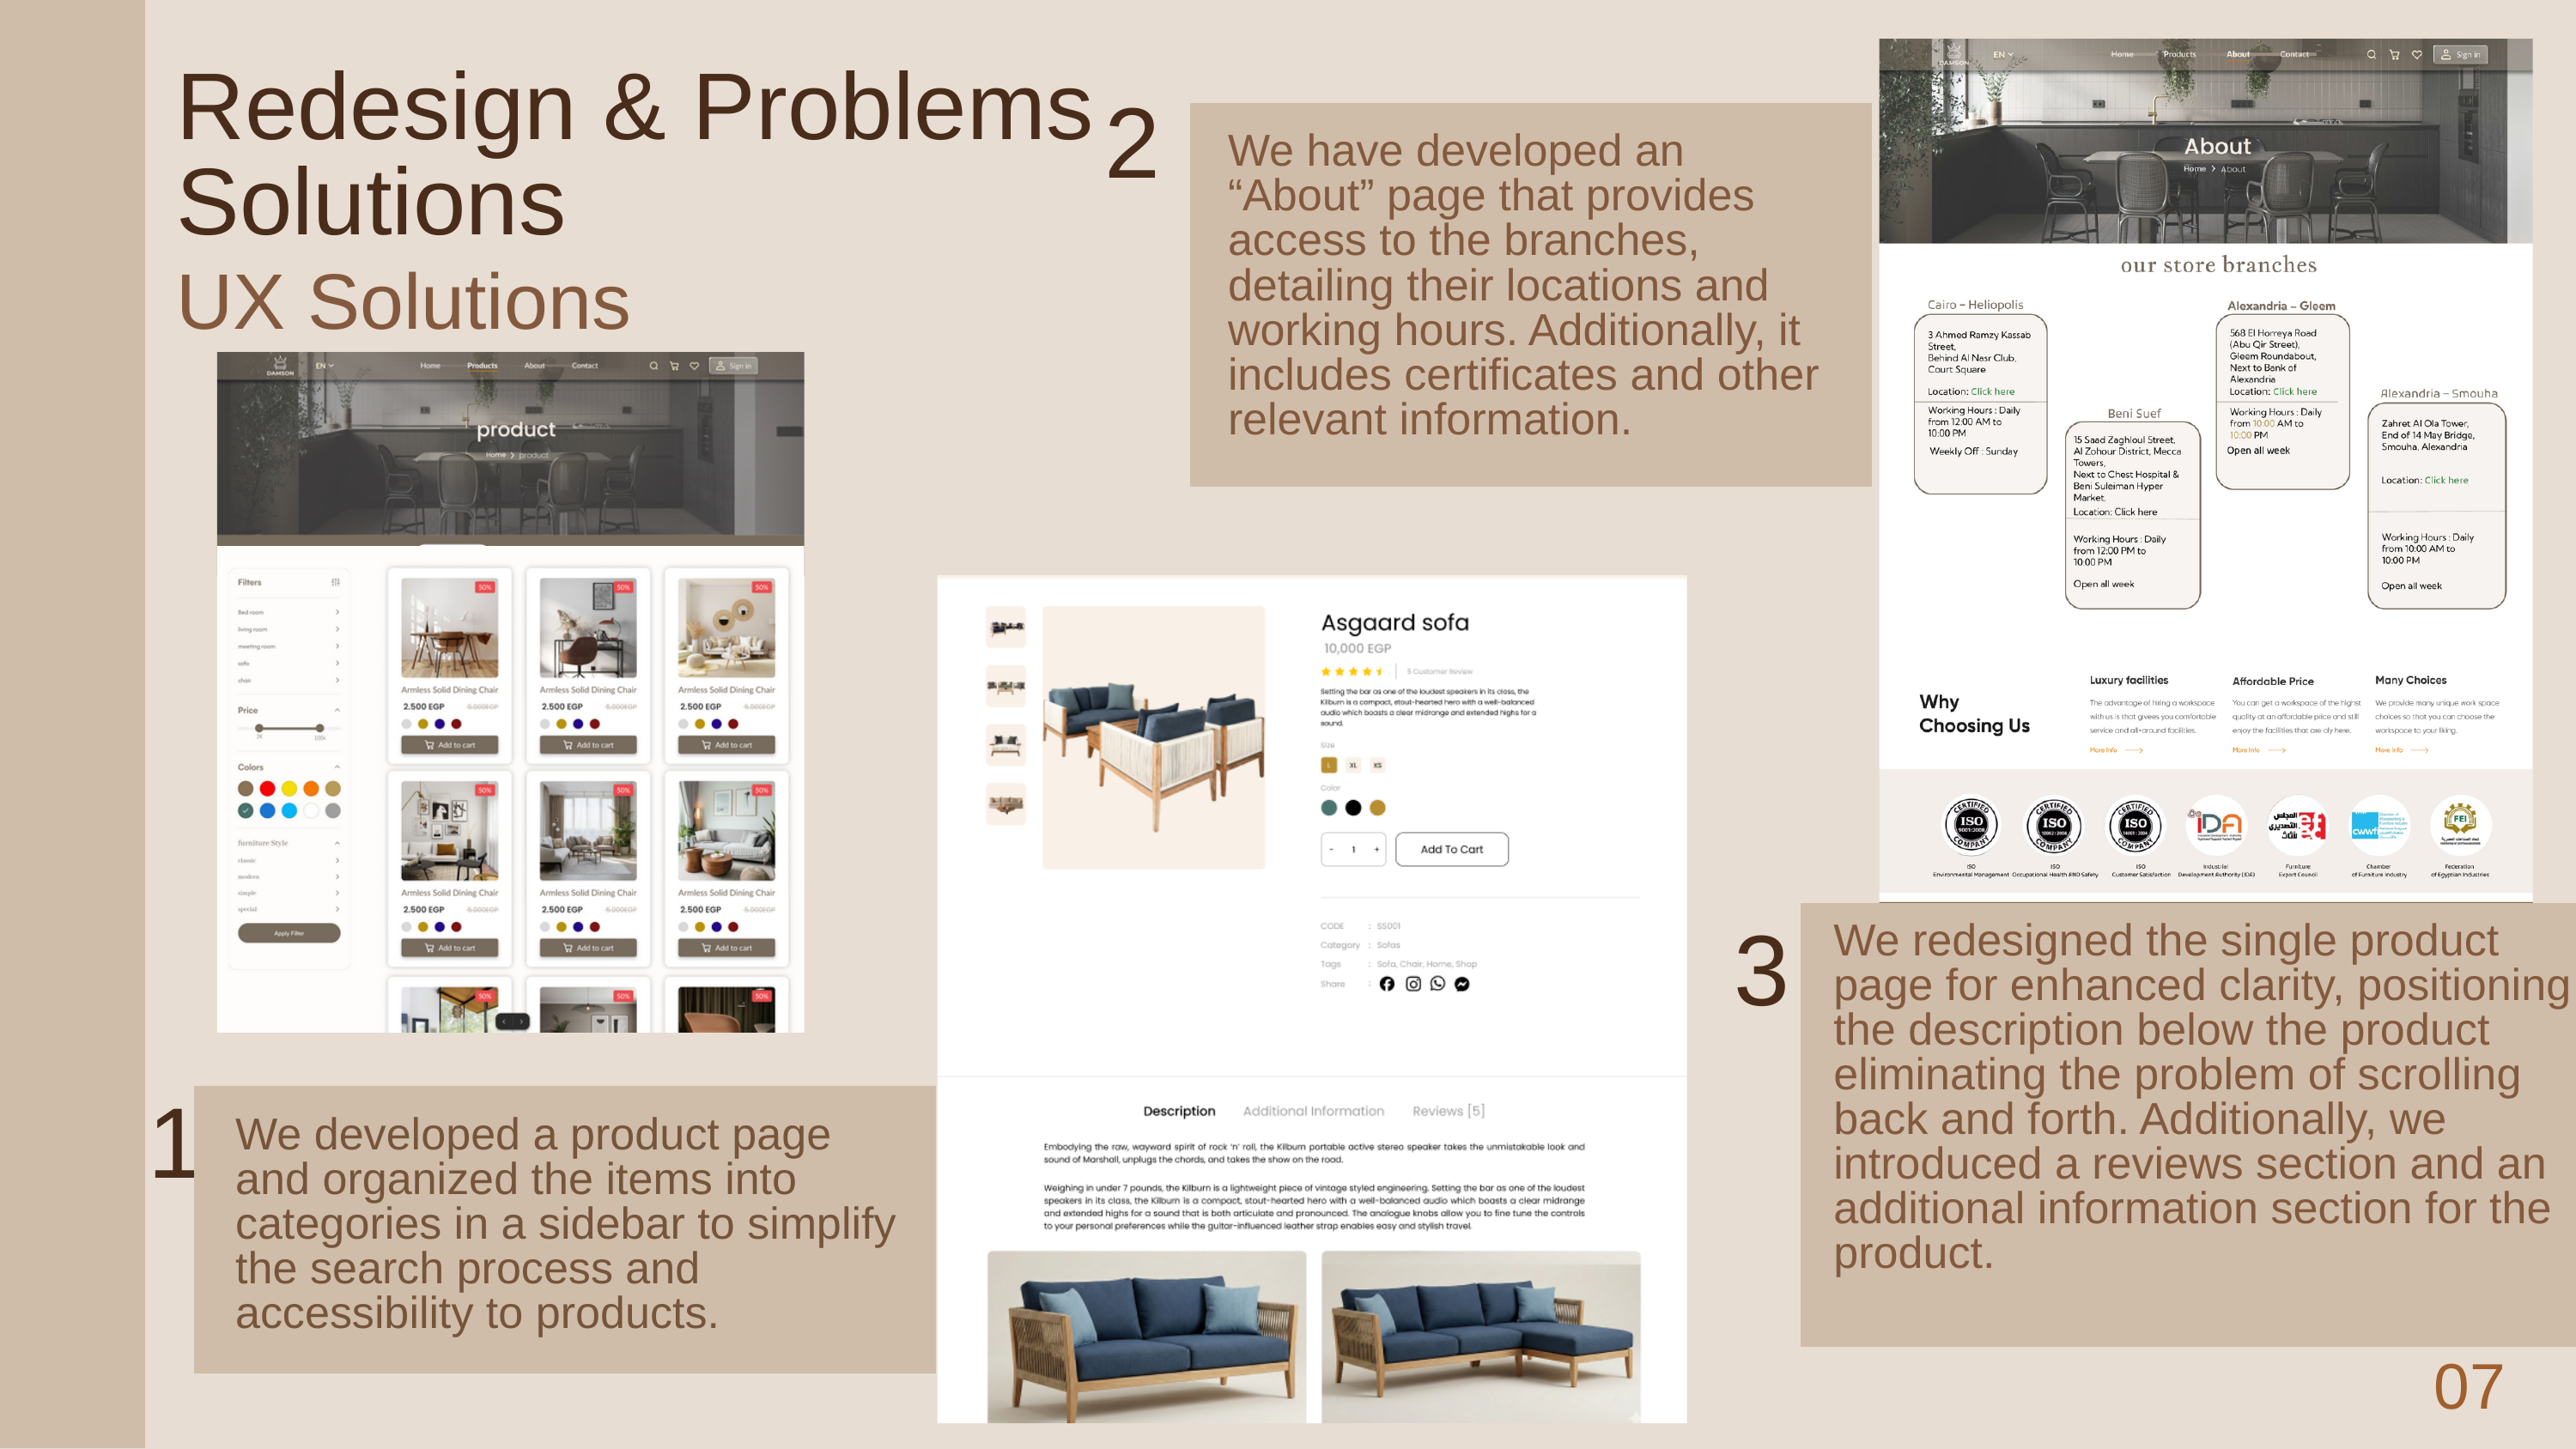

Redesign & Problems Solutions
2

We have developed an “About” page that provides access to the branches, detailing their locations and working hours. Additionally, it includes certificates and other relevant information.
UX Solutions

We redesigned the single product page for enhanced clarity, positioning the description below the product eliminating the problem of scrolling back and forth. Additionally, we introduced a reviews section and an additional information section for the product.
3

1
We developed a product page and organized the items into categories in a sidebar to simplify the search process and accessibility to products.
07